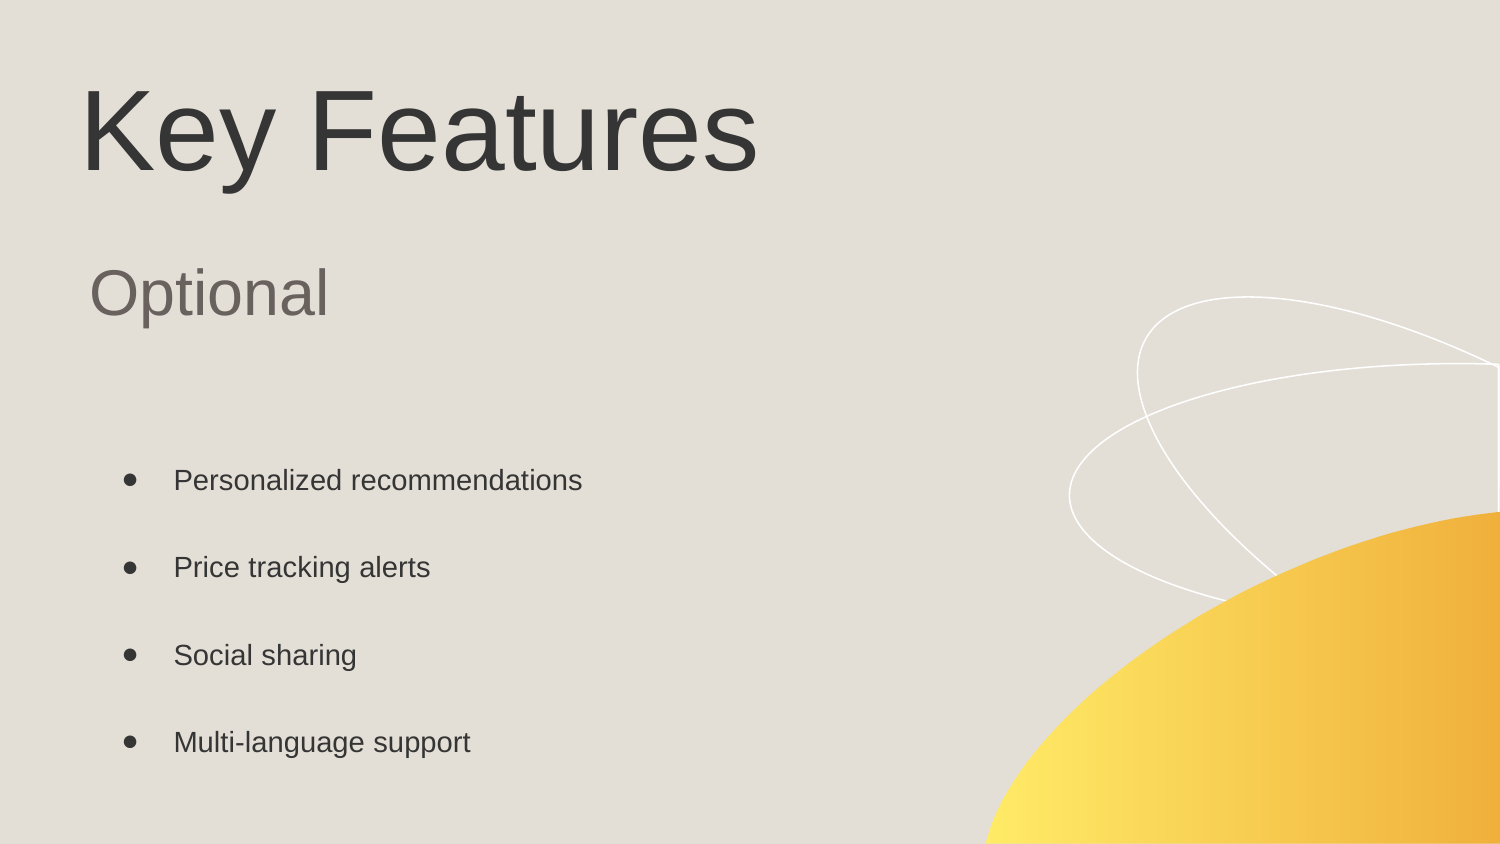

Key Features
Optional
Personalized recommendations
Price tracking alerts
Social sharing
Multi-language support